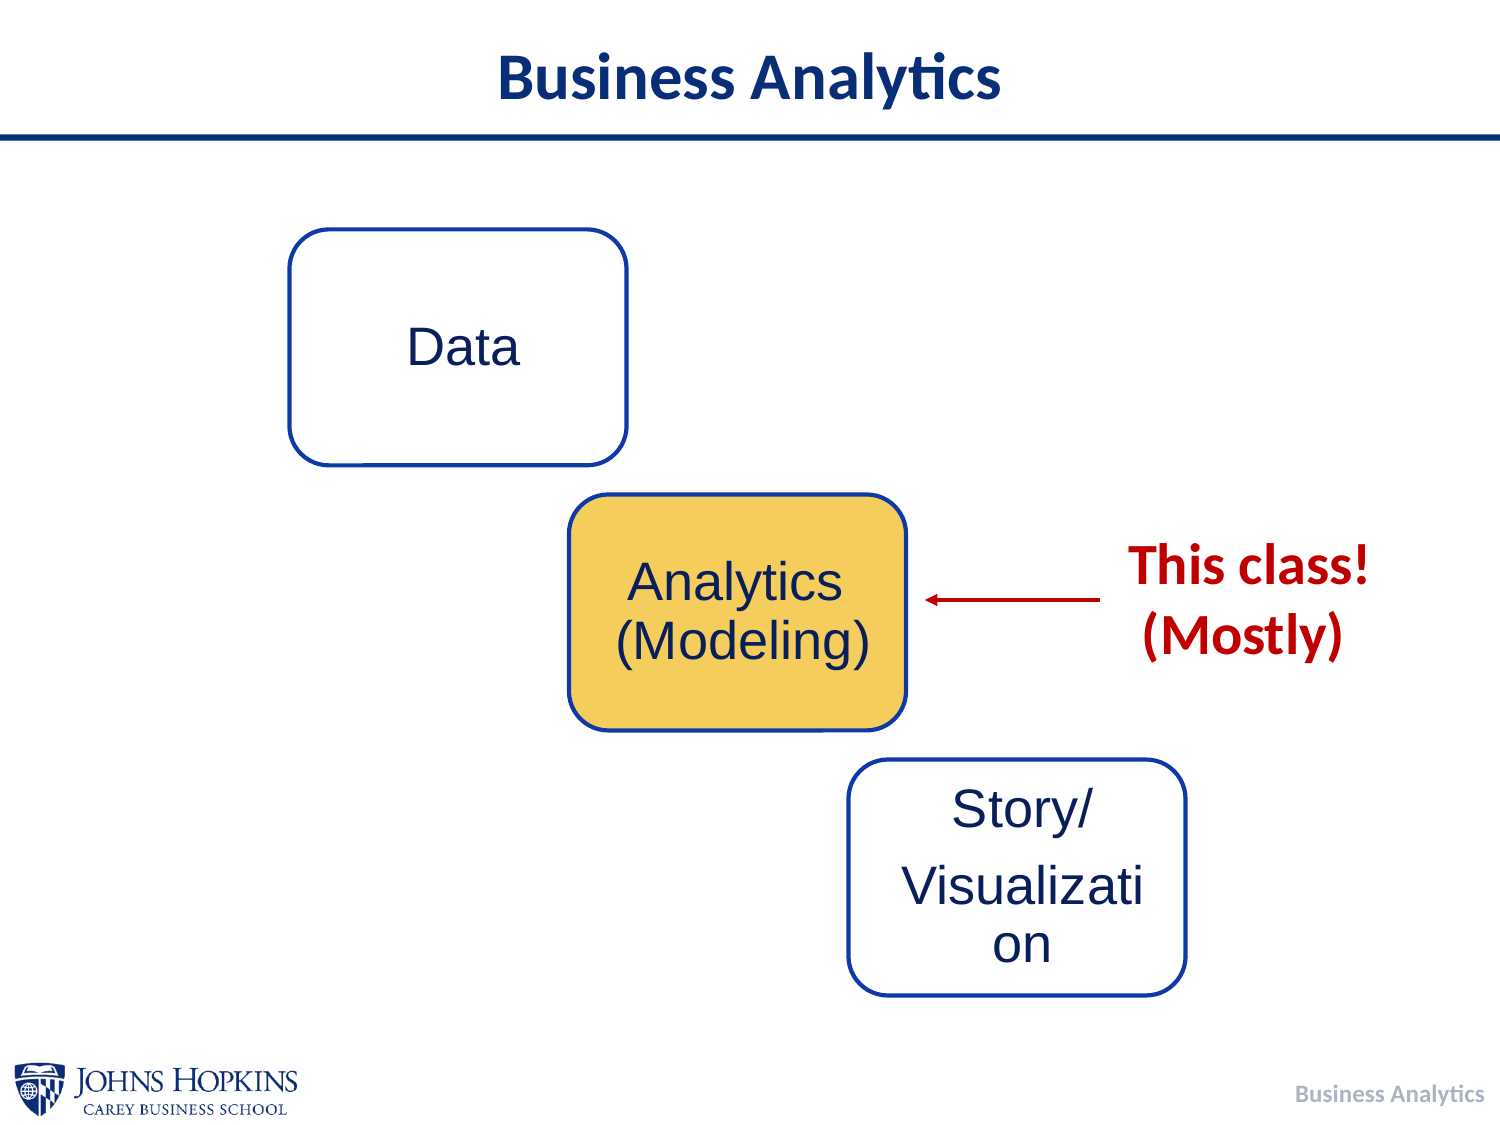

# Business Analytics
Data
Analytics
(Modeling)
Story/
Visualization
This class!
(Mostly)